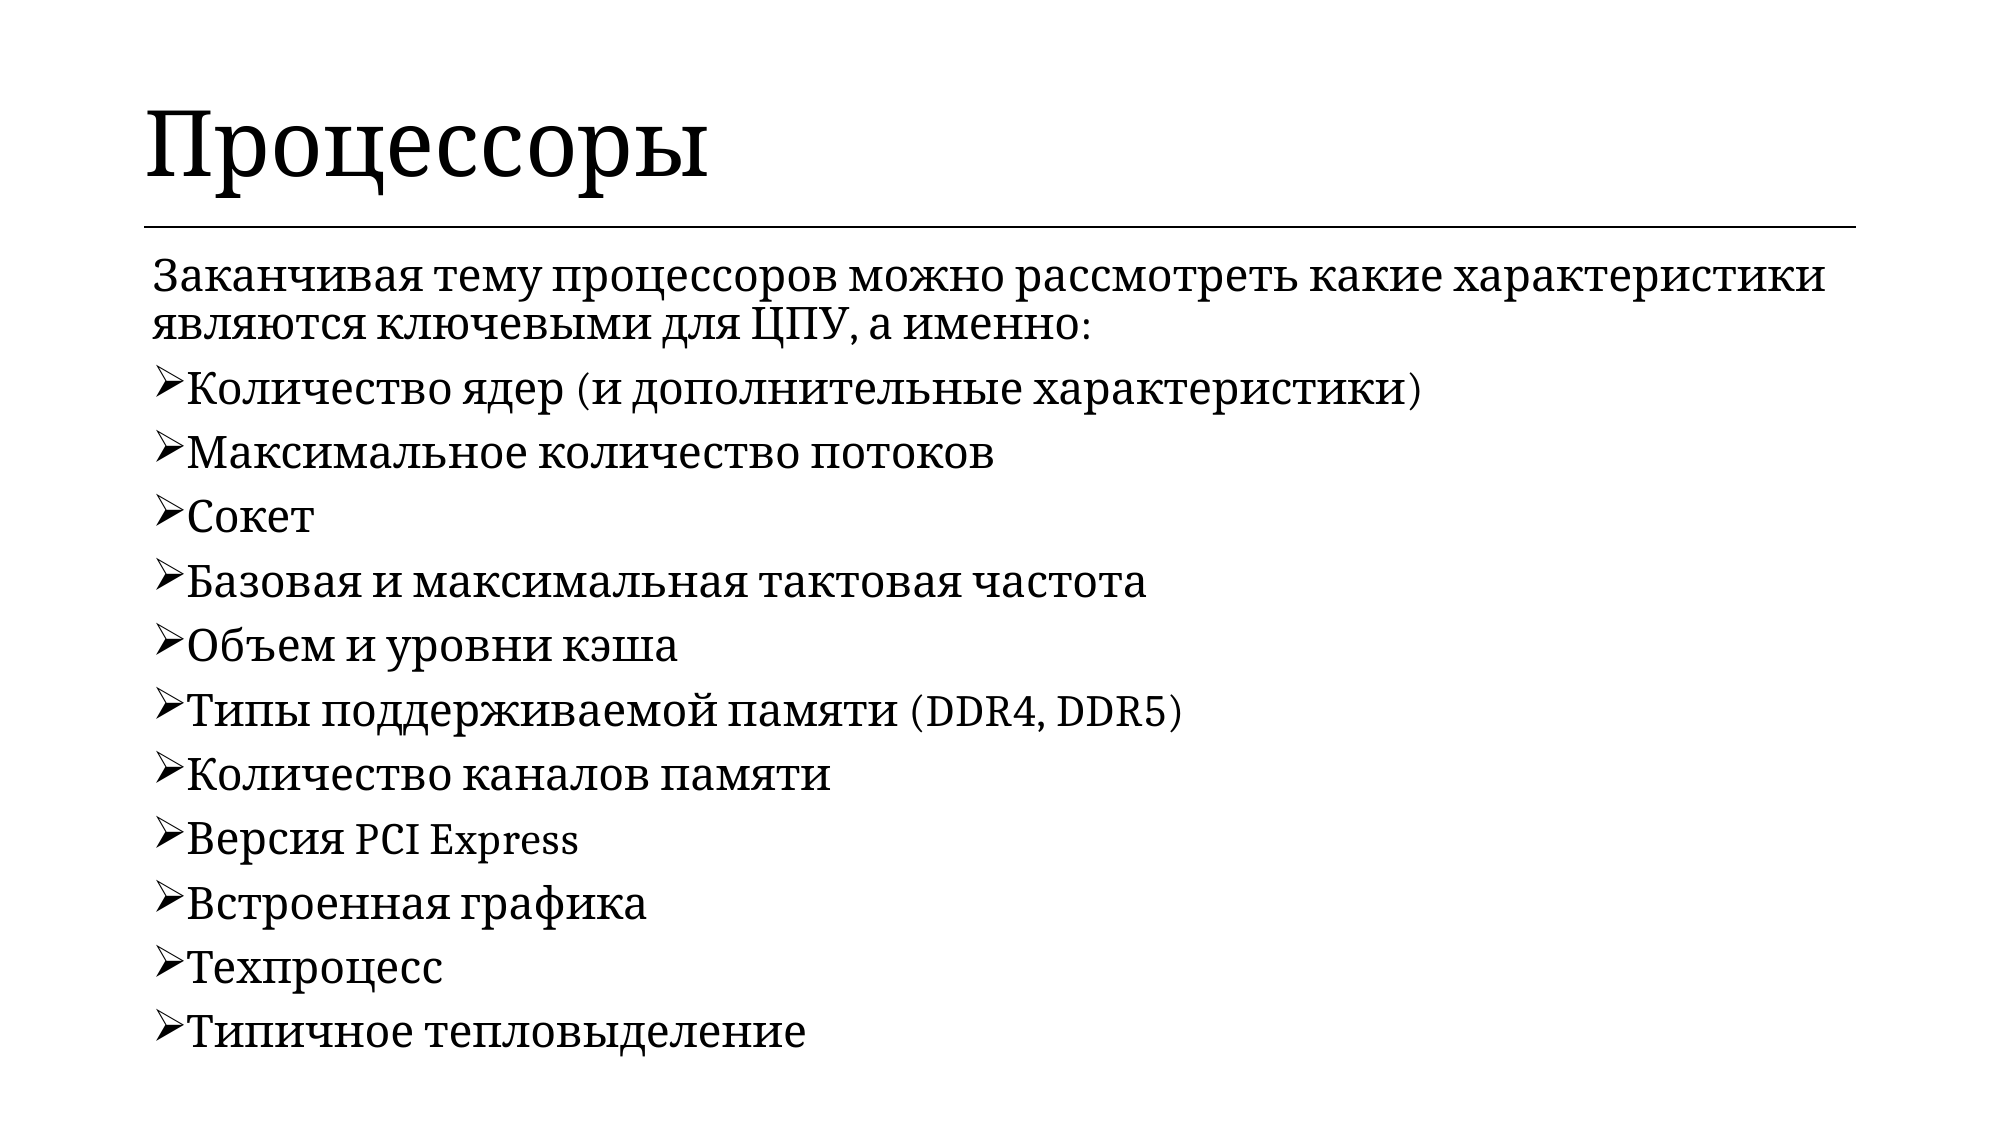

| Процессоры |
| --- |
Заканчивая тему процессоров можно рассмотреть какие характеристики являются ключевыми для ЦПУ, а именно:
Количество ядер (и дополнительные характеристики)
Максимальное количество потоков
Сокет
Базовая и максимальная тактовая частота
Объем и уровни кэша
Типы поддерживаемой памяти (DDR4, DDR5)
Количество каналов памяти
Версия PCI Express
Встроенная графика
Техпроцесс
Типичное тепловыделение